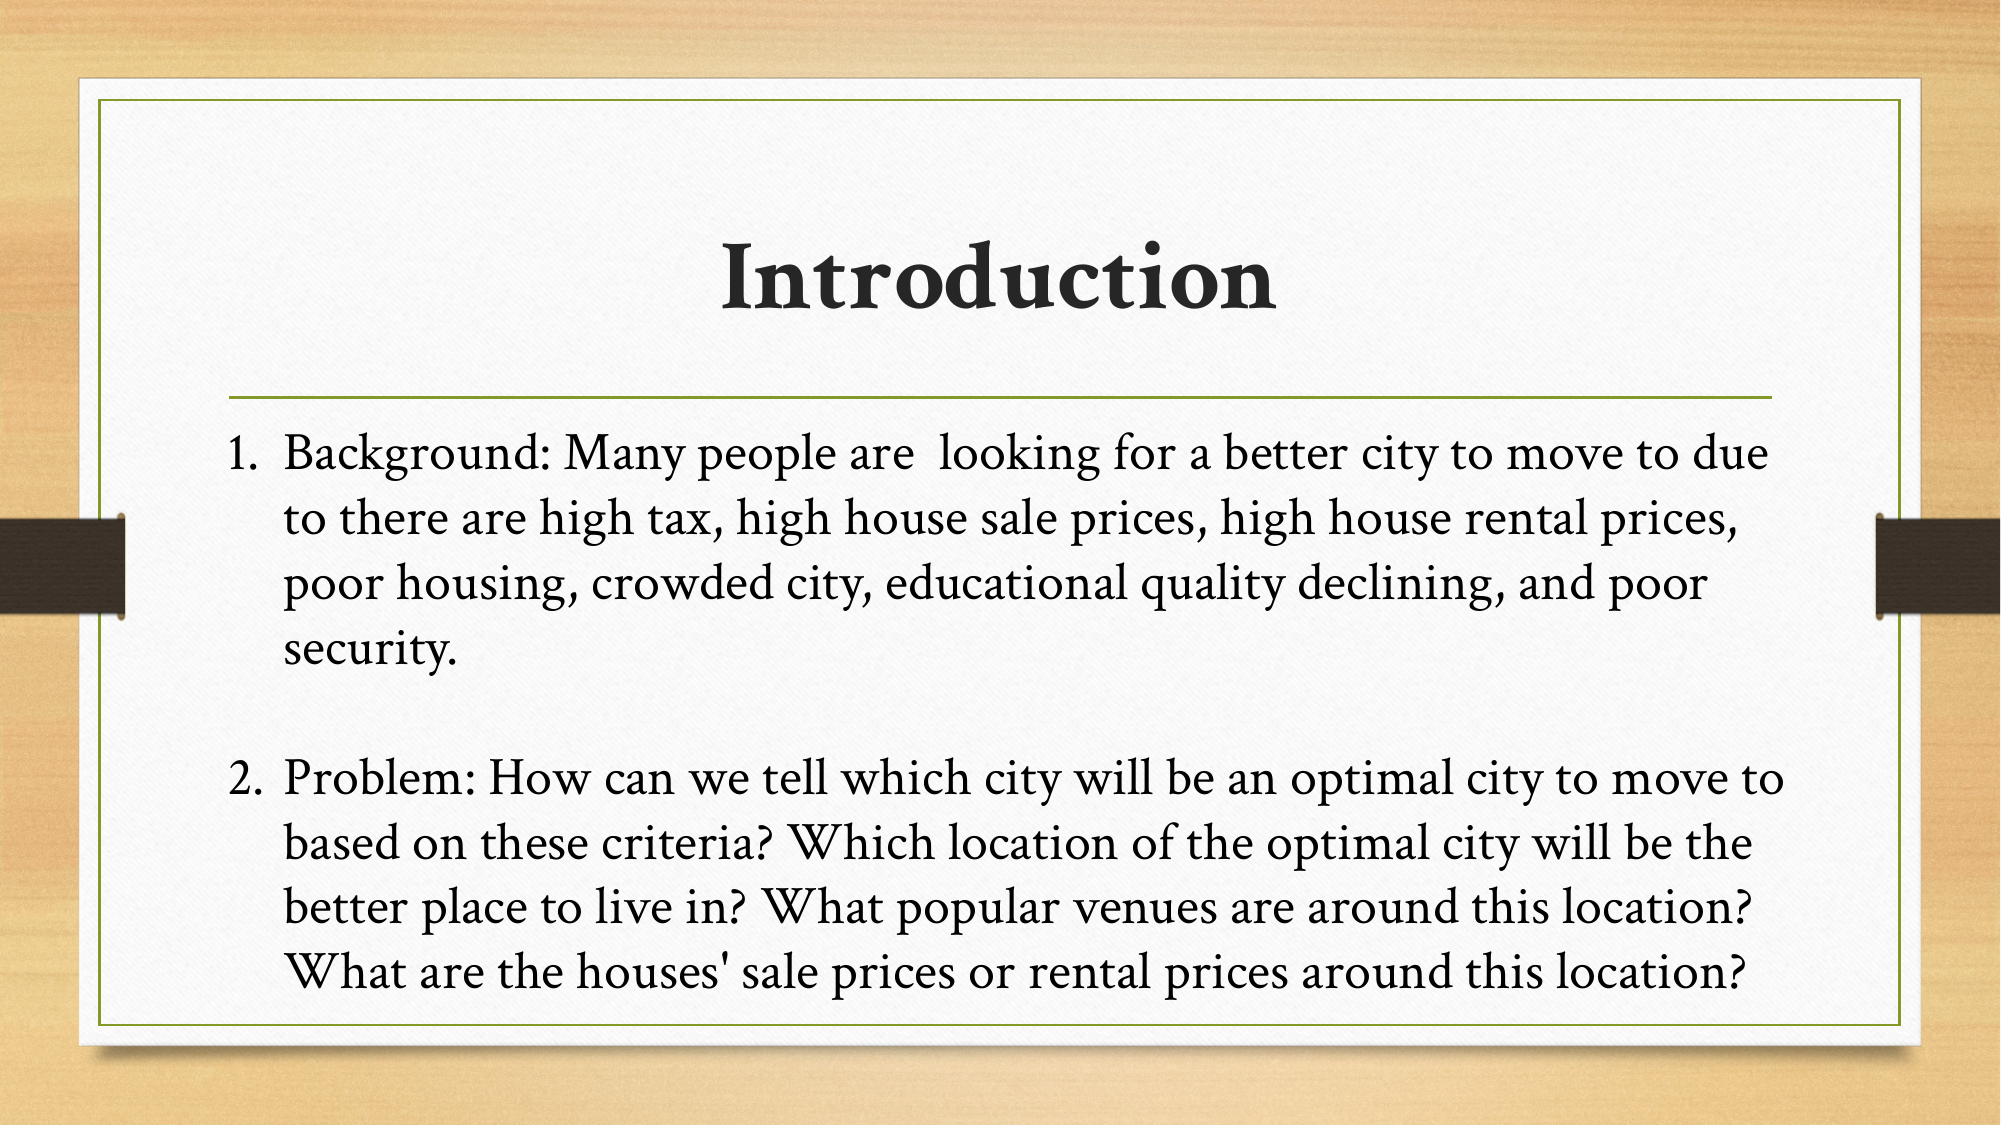

# Introduction
Background: Many people are  looking for a better city to move to due to there are high tax, high house sale prices, high house rental prices, poor housing, crowded city, educational quality declining, and poor security.

Problem: How can we tell which city will be an optimal city to move to based on these criteria? Which location of the optimal city will be the better place to live in? What popular venues are around this location? What are the houses' sale prices or rental prices around this location?